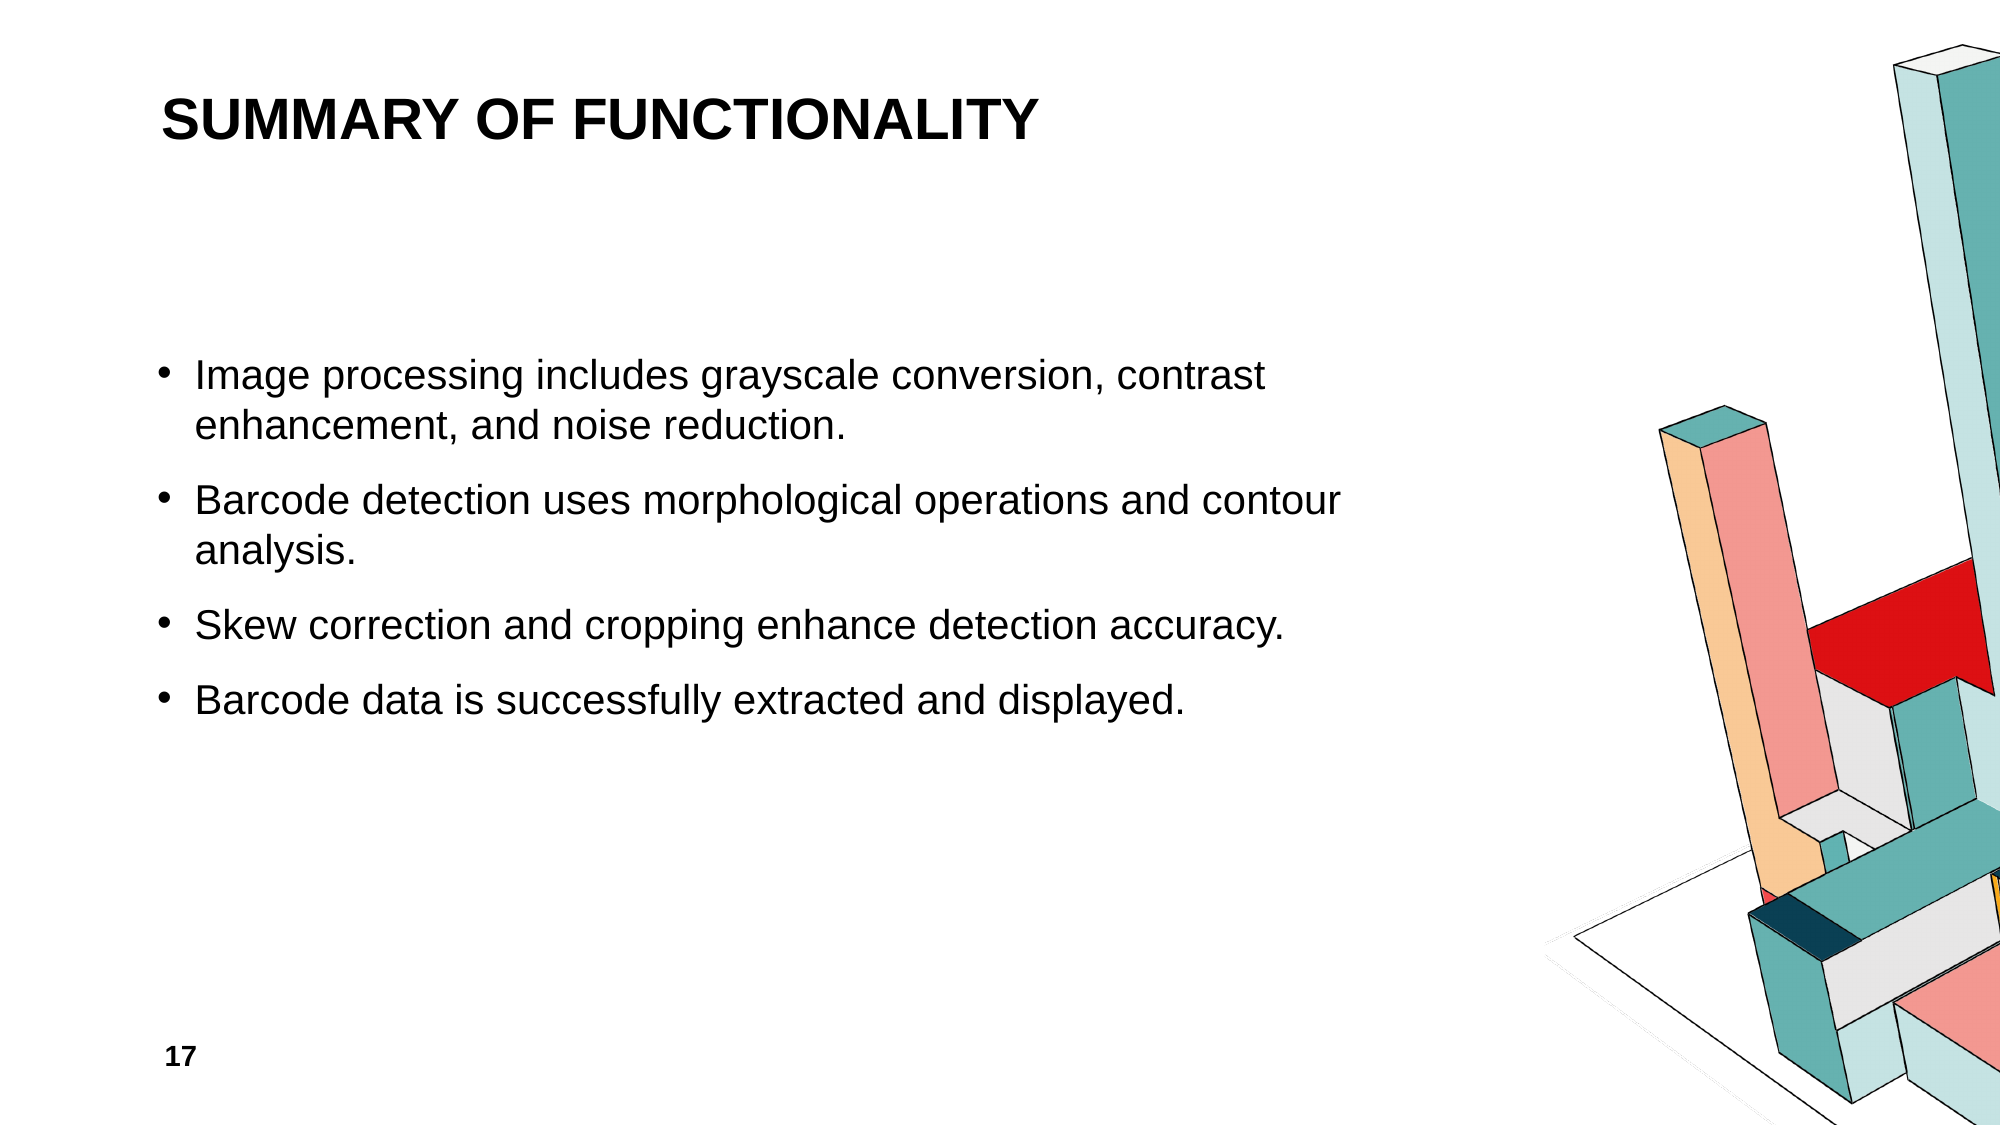

# Summary of Functionality
Image processing includes grayscale conversion, contrast enhancement, and noise reduction.
Barcode detection uses morphological operations and contour analysis.
Skew correction and cropping enhance detection accuracy.
Barcode data is successfully extracted and displayed.

17